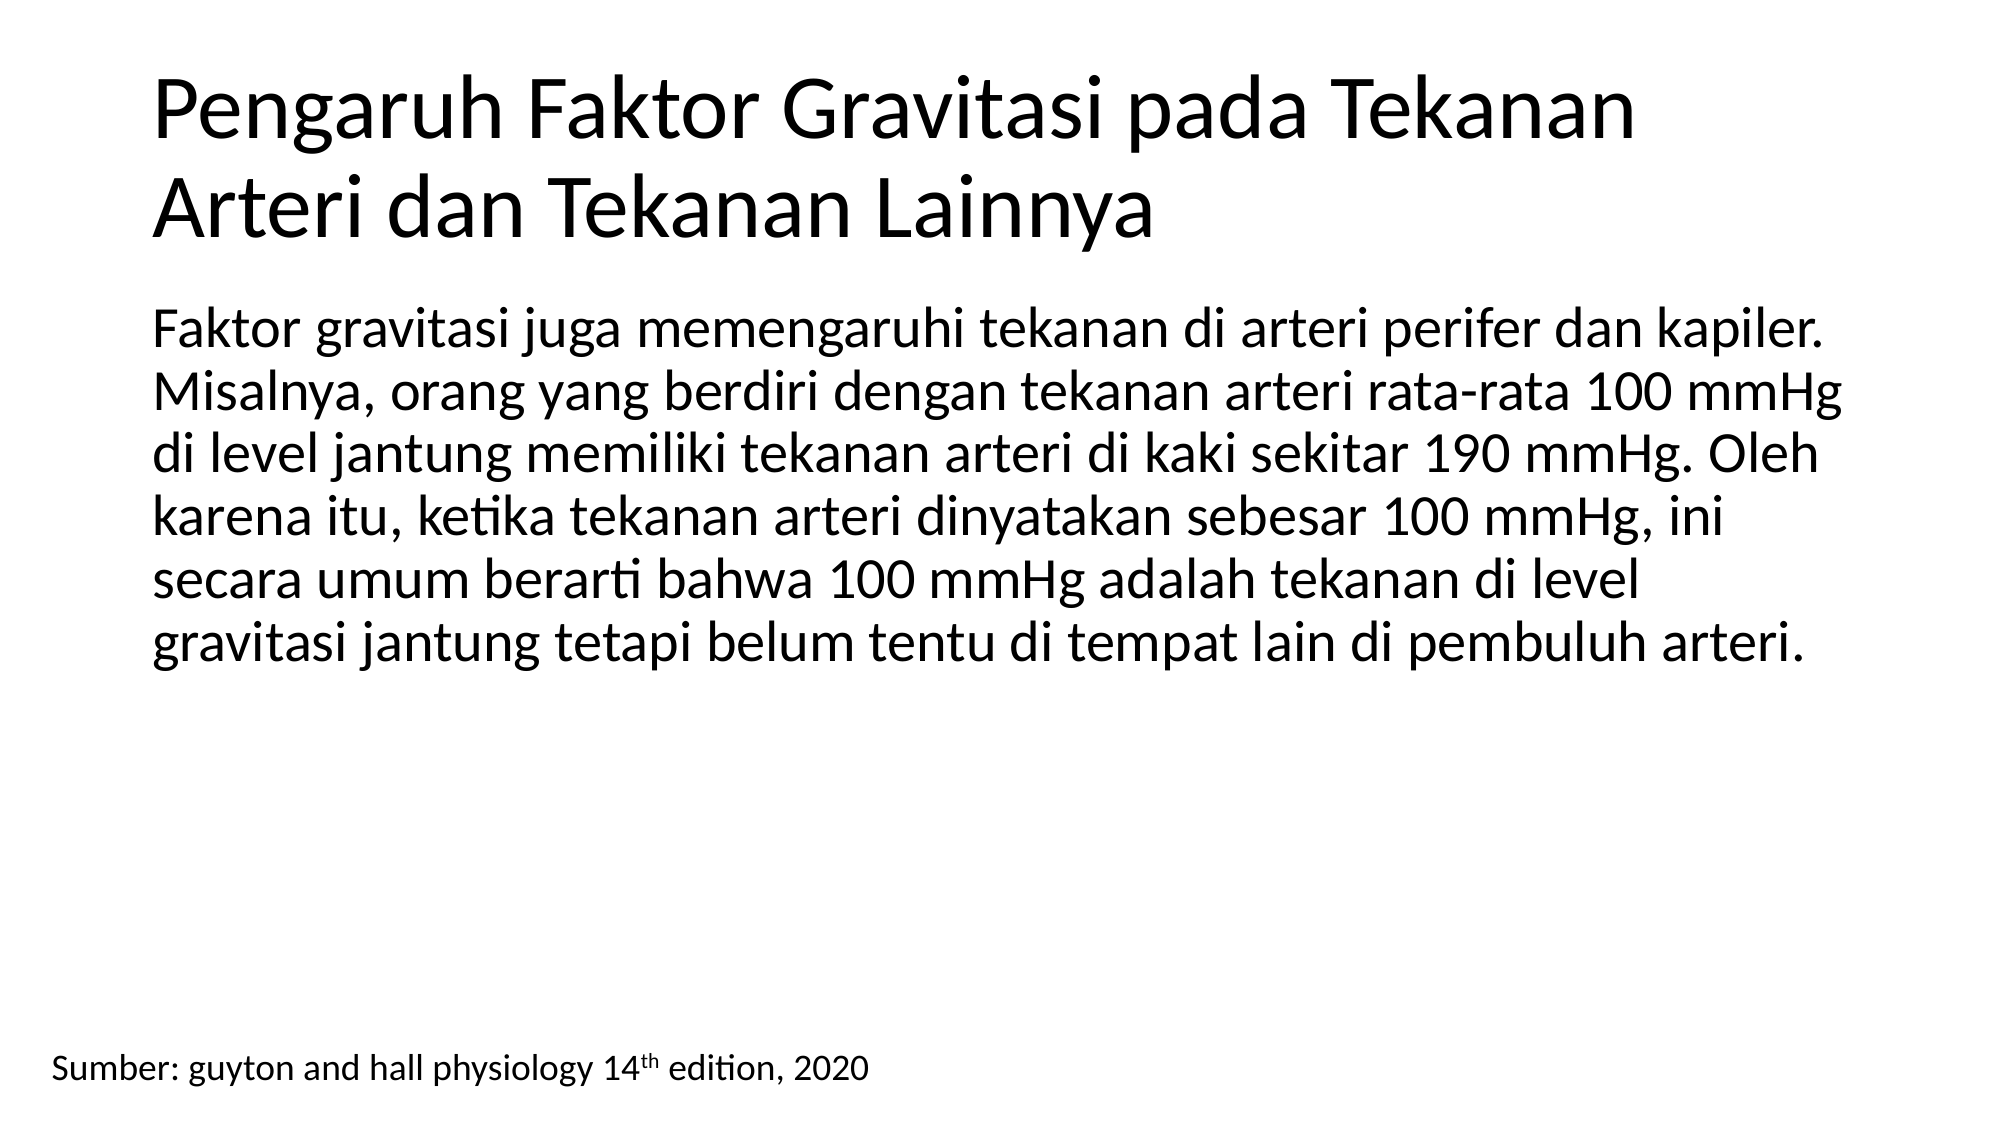

# Pengaruh Faktor Gravitasi pada Tekanan Arteri dan Tekanan Lainnya
Faktor gravitasi juga memengaruhi tekanan di arteri perifer dan kapiler. Misalnya, orang yang berdiri dengan tekanan arteri rata-rata 100 mmHg di level jantung memiliki tekanan arteri di kaki sekitar 190 mmHg. Oleh karena itu, ketika tekanan arteri dinyatakan sebesar 100 mmHg, ini secara umum berarti bahwa 100 mmHg adalah tekanan di level gravitasi jantung tetapi belum tentu di tempat lain di pembuluh arteri.
Sumber: guyton and hall physiology 14th edition, 2020